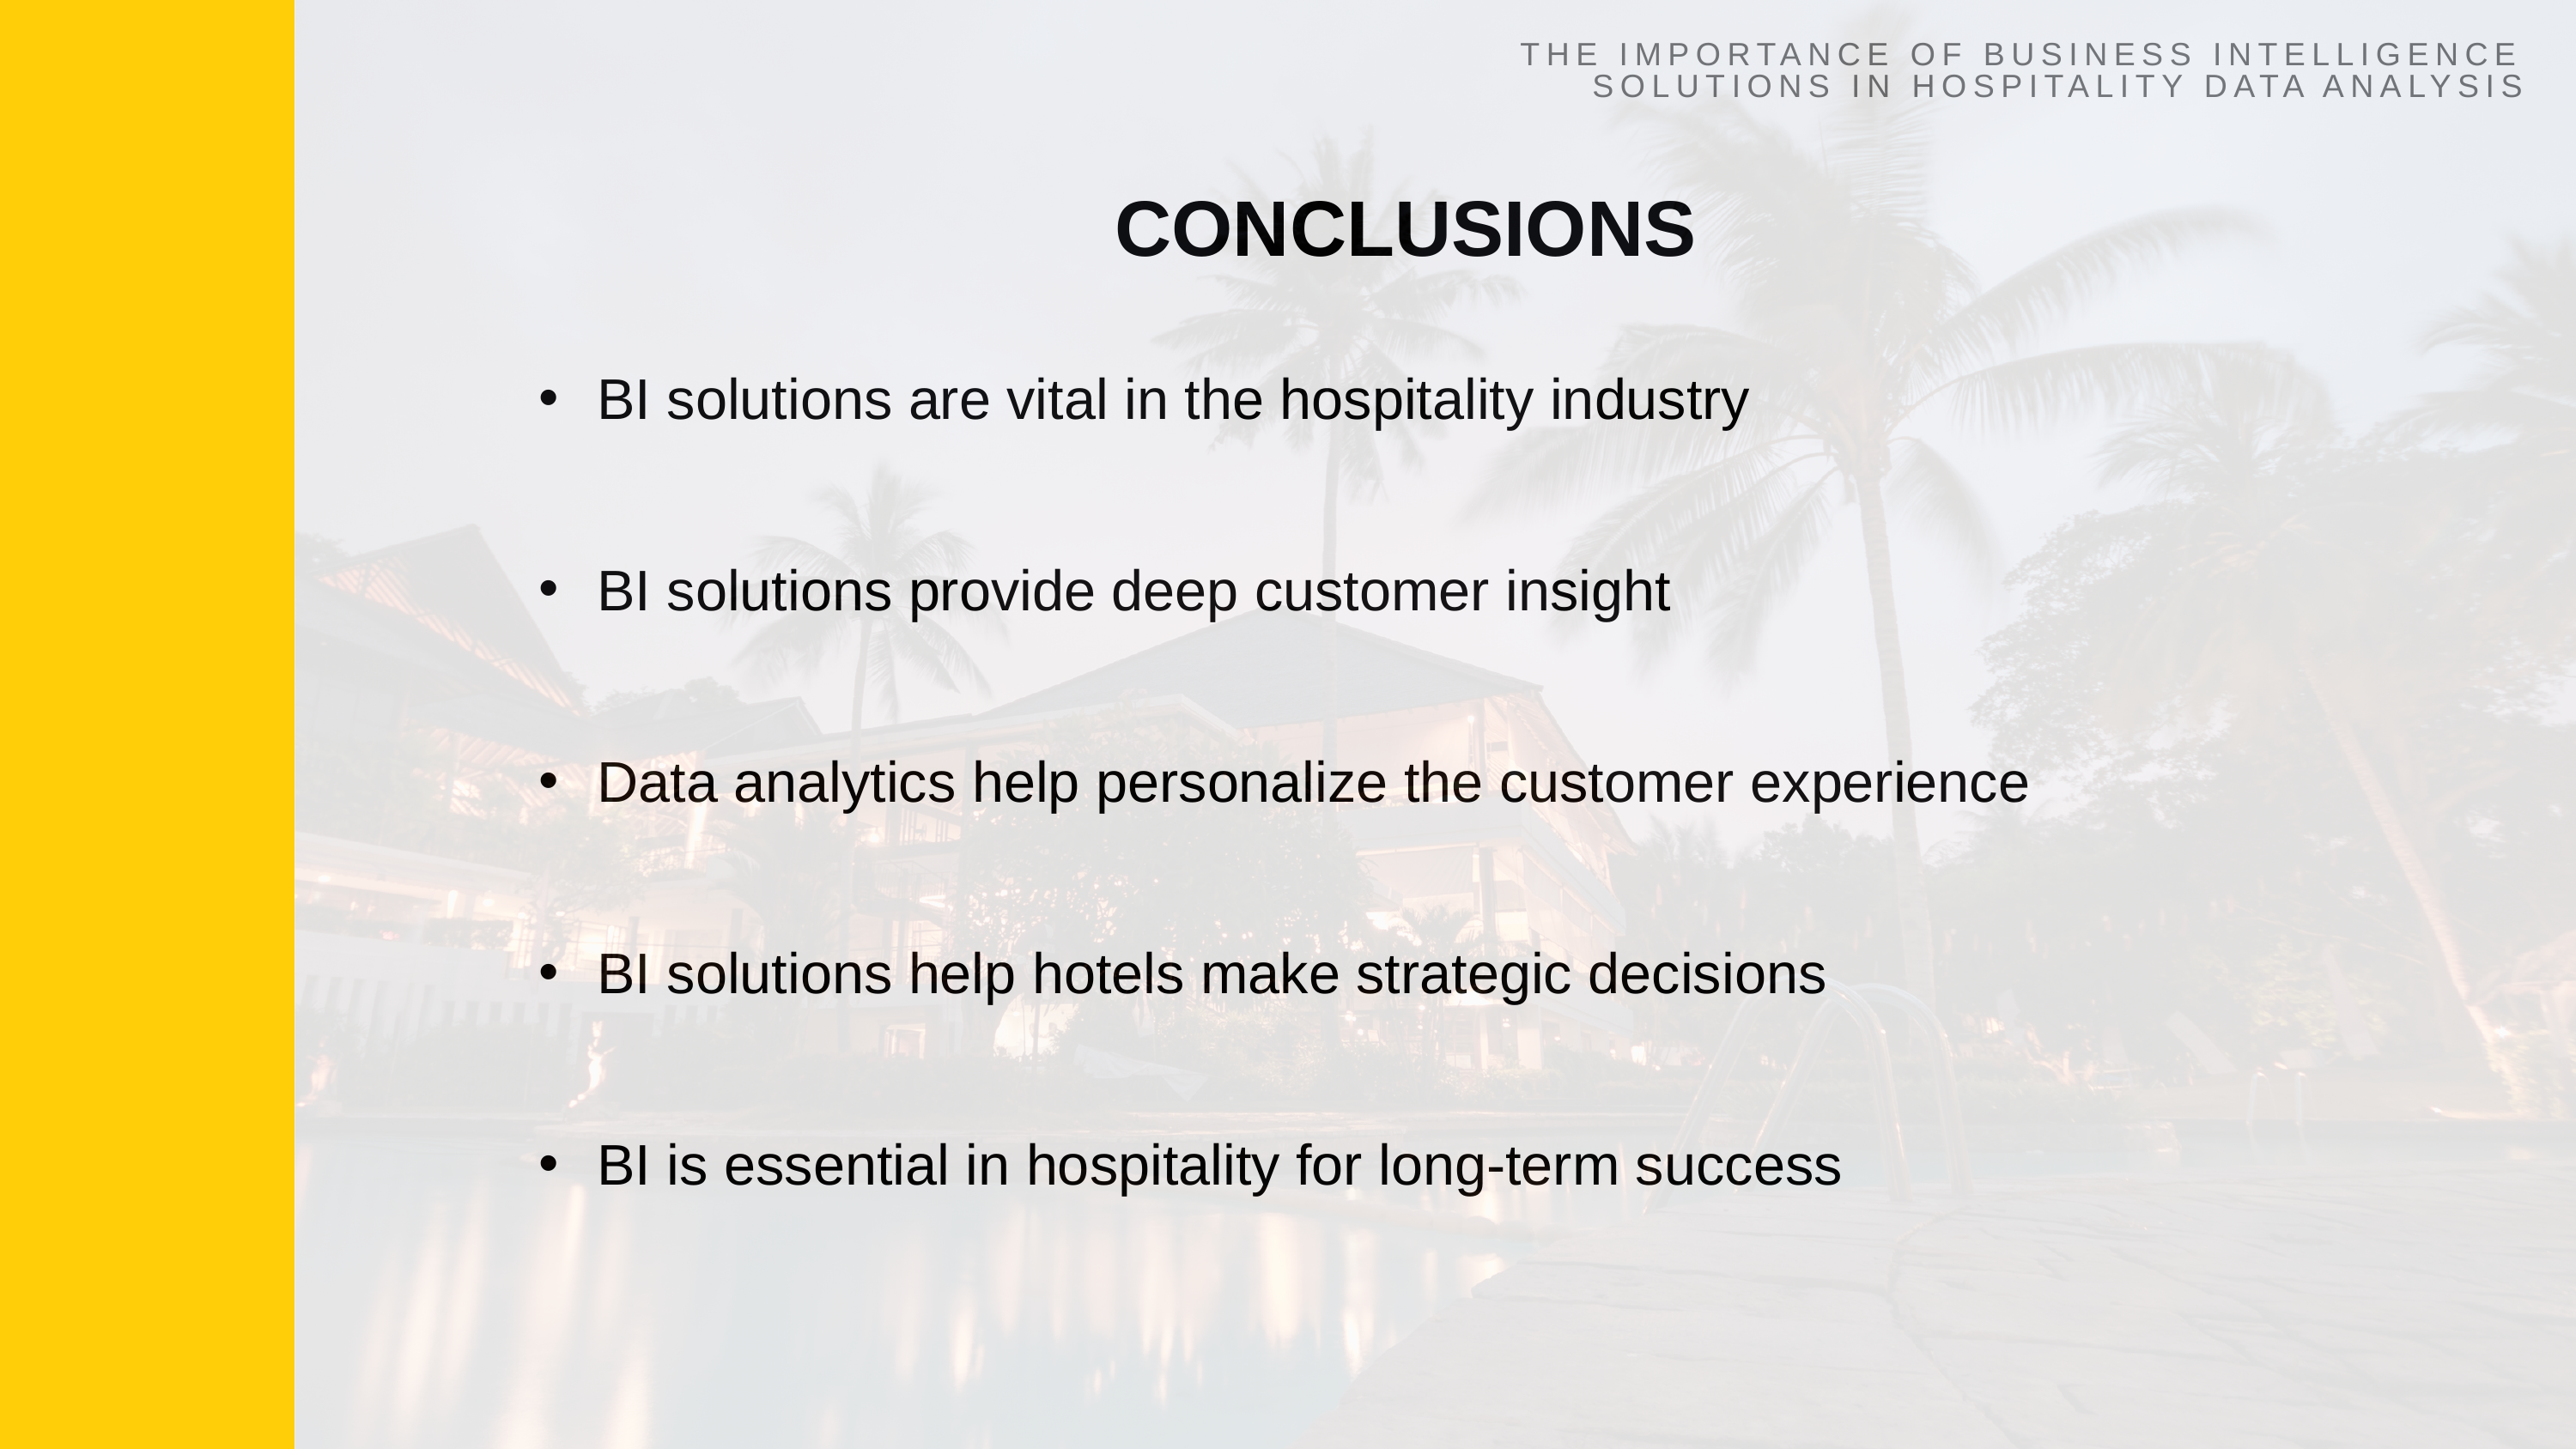

THE IMPORTANCE OF BUSINESS INTELLIGENCE SOLUTIONS IN HOSPITALITY DATA ANALYSIS
CONCLUSIONS
BI solutions are vital in the hospitality industry

BI solutions provide deep customer insight

Data analytics help personalize the customer experience

BI solutions help hotels make strategic decisions

BI is essential in hospitality for long-term success